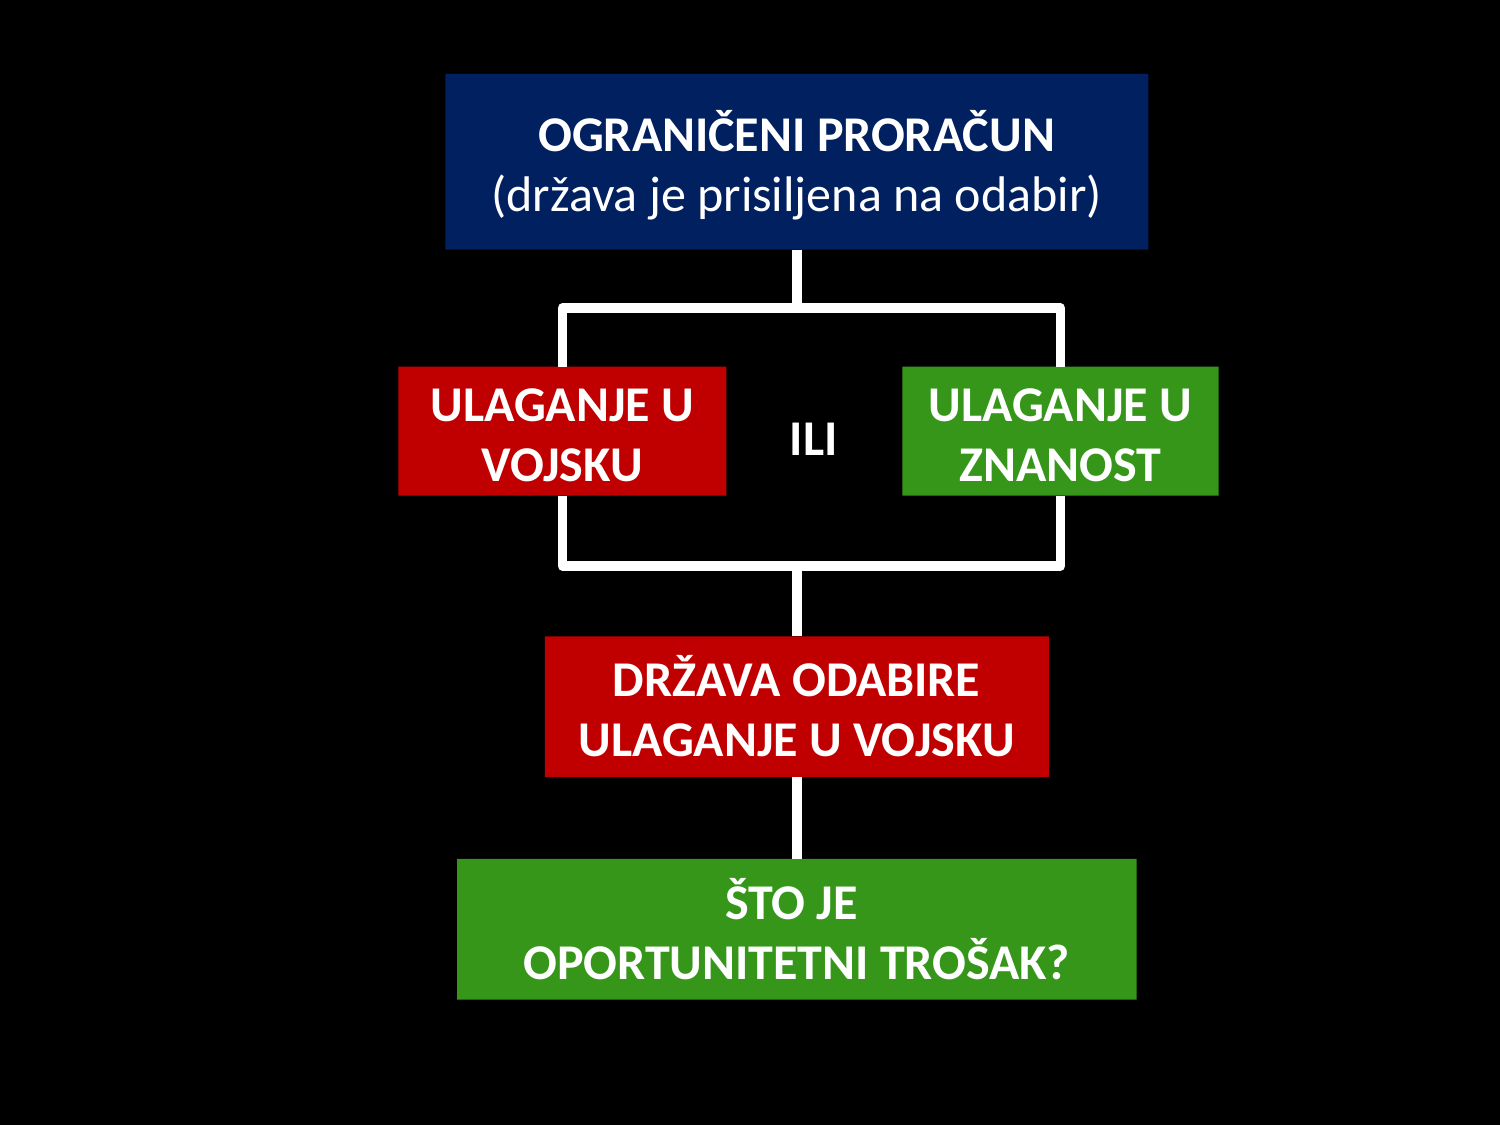

OGRANIČENI PRORAČUN
(država je prisiljena na odabir)
ULAGANJE U VOJSKU
ULAGANJE U ZNANOST
ILI
DRŽAVA ODABIRE ULAGANJE U VOJSKU
ŠTO JE
OPORTUNITETNI TROŠAK?